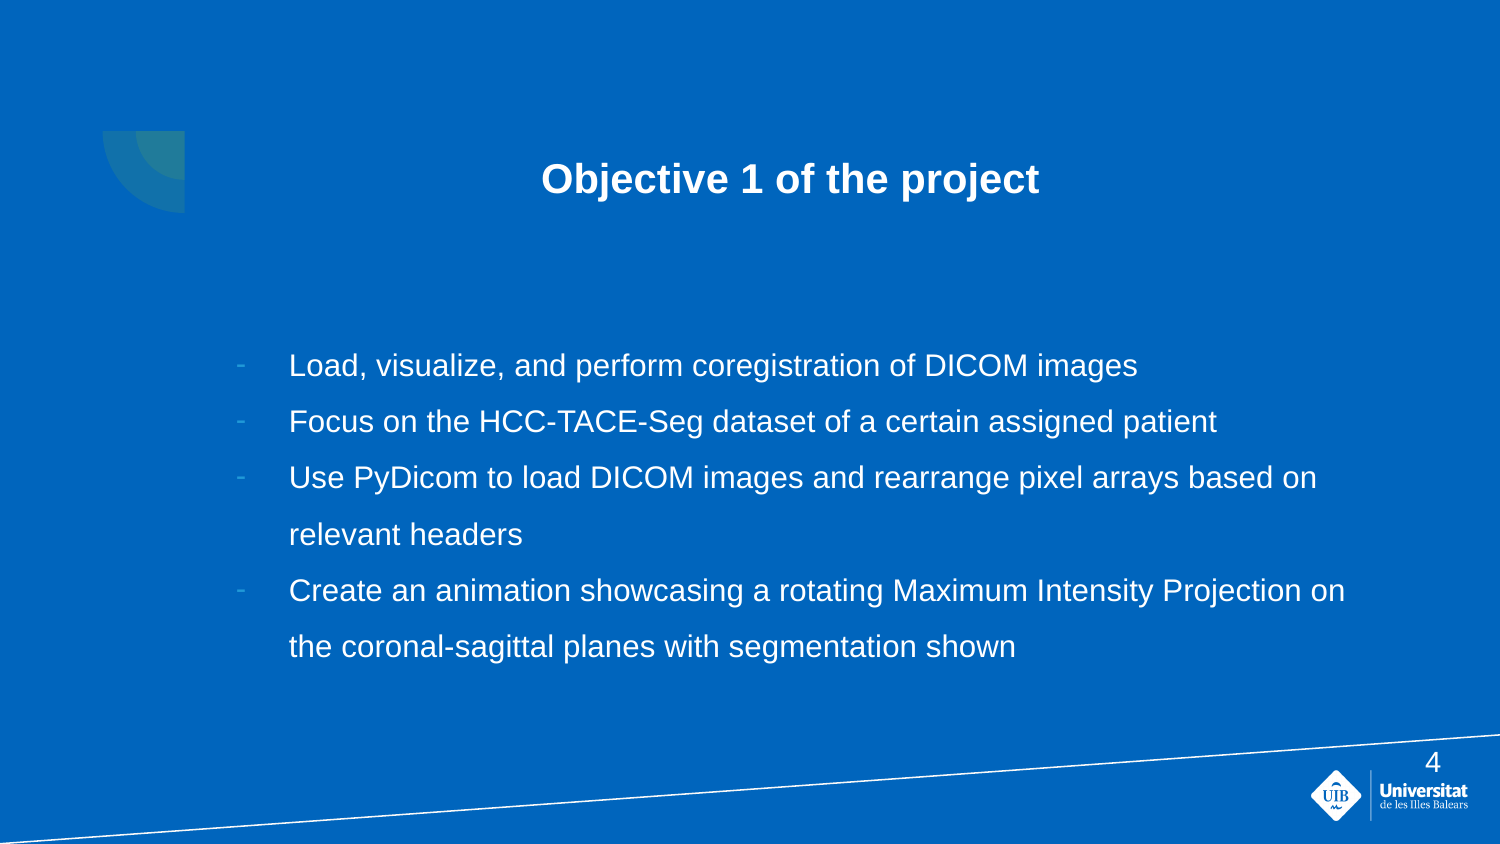

# Objective 1 of the project
Load, visualize, and perform coregistration of DICOM images
Focus on the HCC-TACE-Seg dataset of a certain assigned patient
Use PyDicom to load DICOM images and rearrange pixel arrays based on relevant headers
Create an animation showcasing a rotating Maximum Intensity Projection on the coronal-sagittal planes with segmentation shown
4